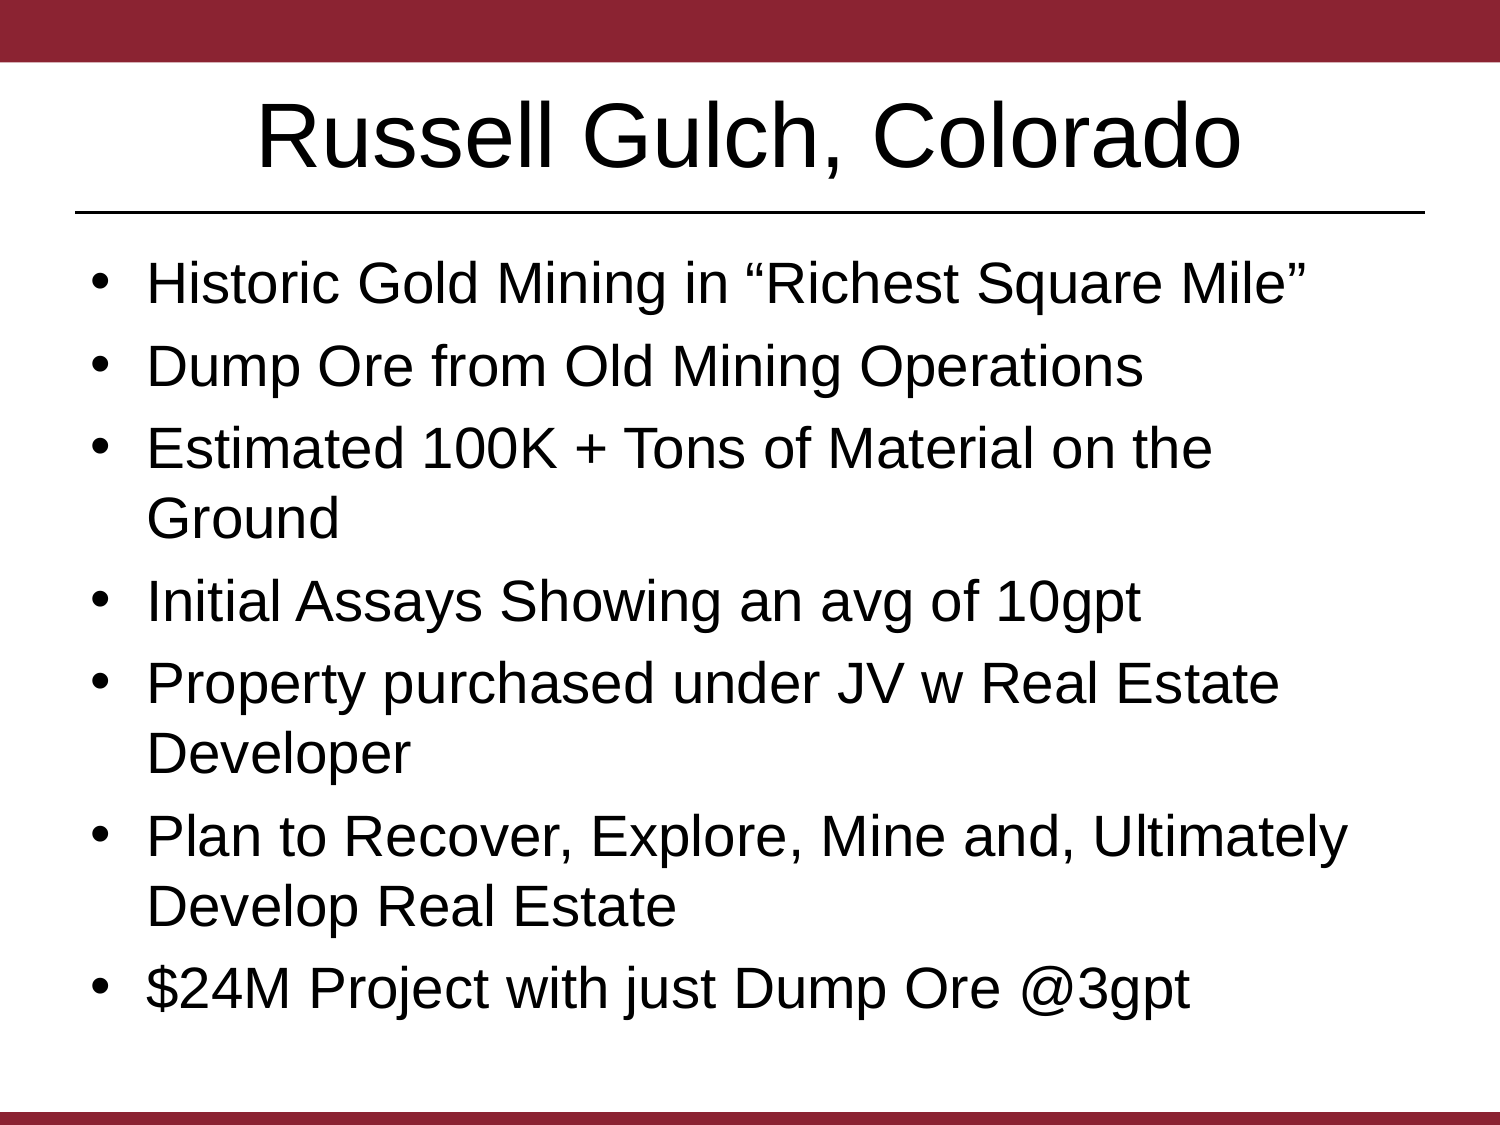

# Russell Gulch, Colorado
Historic Gold Mining in “Richest Square Mile”
Dump Ore from Old Mining Operations
Estimated 100K + Tons of Material on the Ground
Initial Assays Showing an avg of 10gpt
Property purchased under JV w Real Estate Developer
Plan to Recover, Explore, Mine and, Ultimately Develop Real Estate
$24M Project with just Dump Ore @3gpt